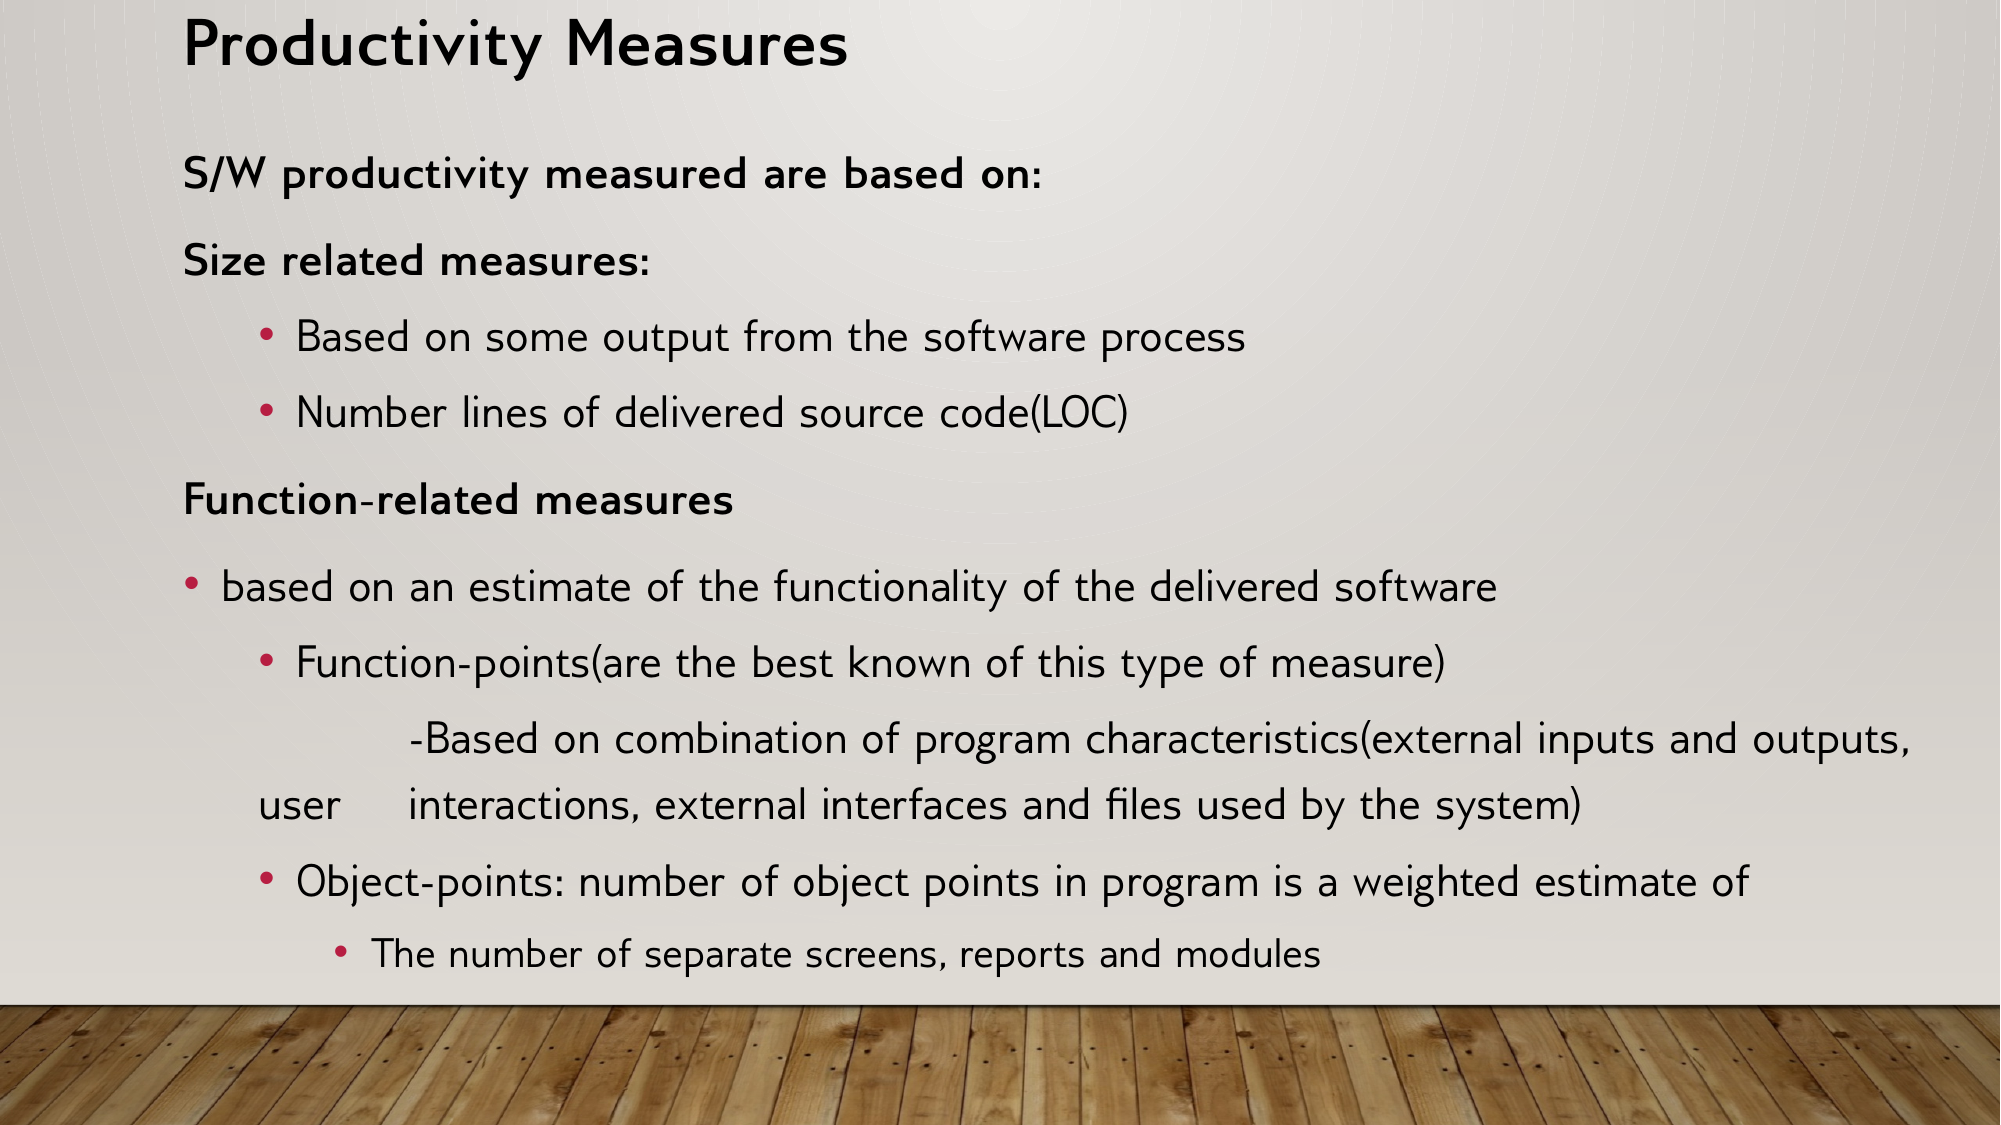

Productivity Measures
S/W productivity measured are based on:
Size related measures:
Based on some output from the software process
Number lines of delivered source code(LOC)
Function-related measures
based on an estimate of the functionality of the delivered software
Function-points(are the best known of this type of measure)
	-Based on combination of program characteristics(external inputs and outputs, user 	interactions, external interfaces and files used by the system)
Object-points: number of object points in program is a weighted estimate of
The number of separate screens, reports and modules